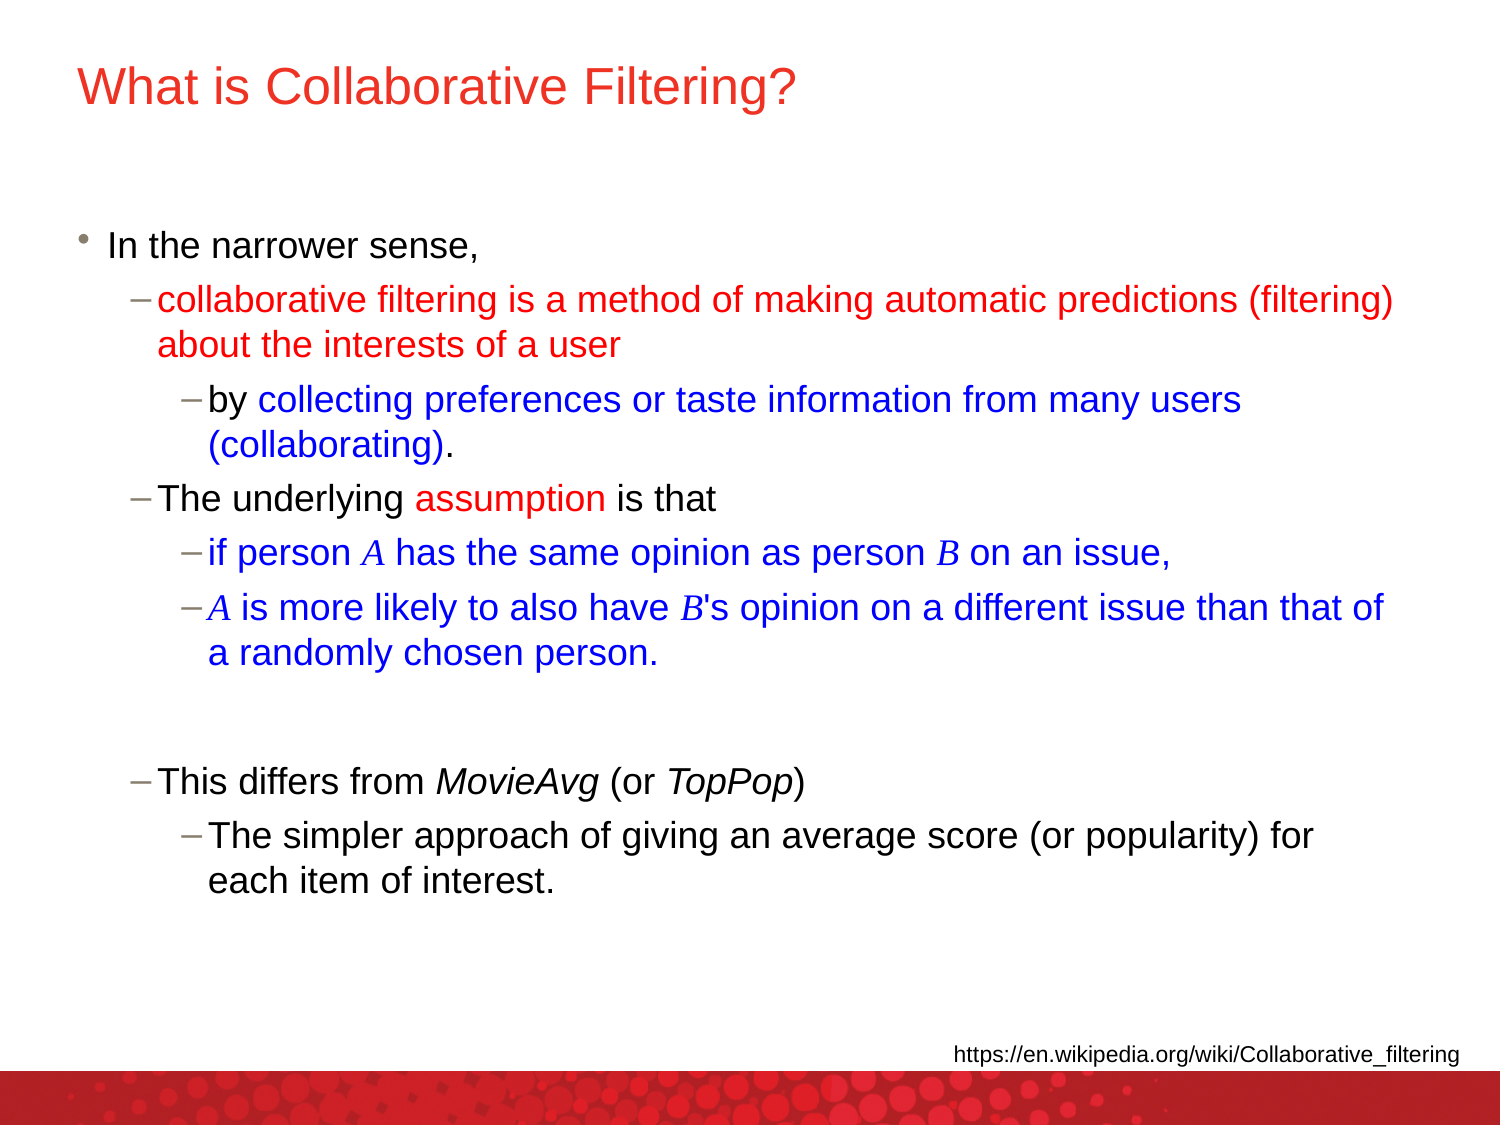

# What is Collaborative Filtering?
In the narrower sense,
collaborative filtering is a method of making automatic predictions (filtering) about the interests of a user
by collecting preferences or taste information from many users (collaborating).
The underlying assumption is that
if person A has the same opinion as person B on an issue,
A is more likely to also have B's opinion on a different issue than that of a randomly chosen person.

This differs from MovieAvg (or TopPop)
The simpler approach of giving an average score (or popularity) for each item of interest.
https://en.wikipedia.org/wiki/Collaborative_filtering